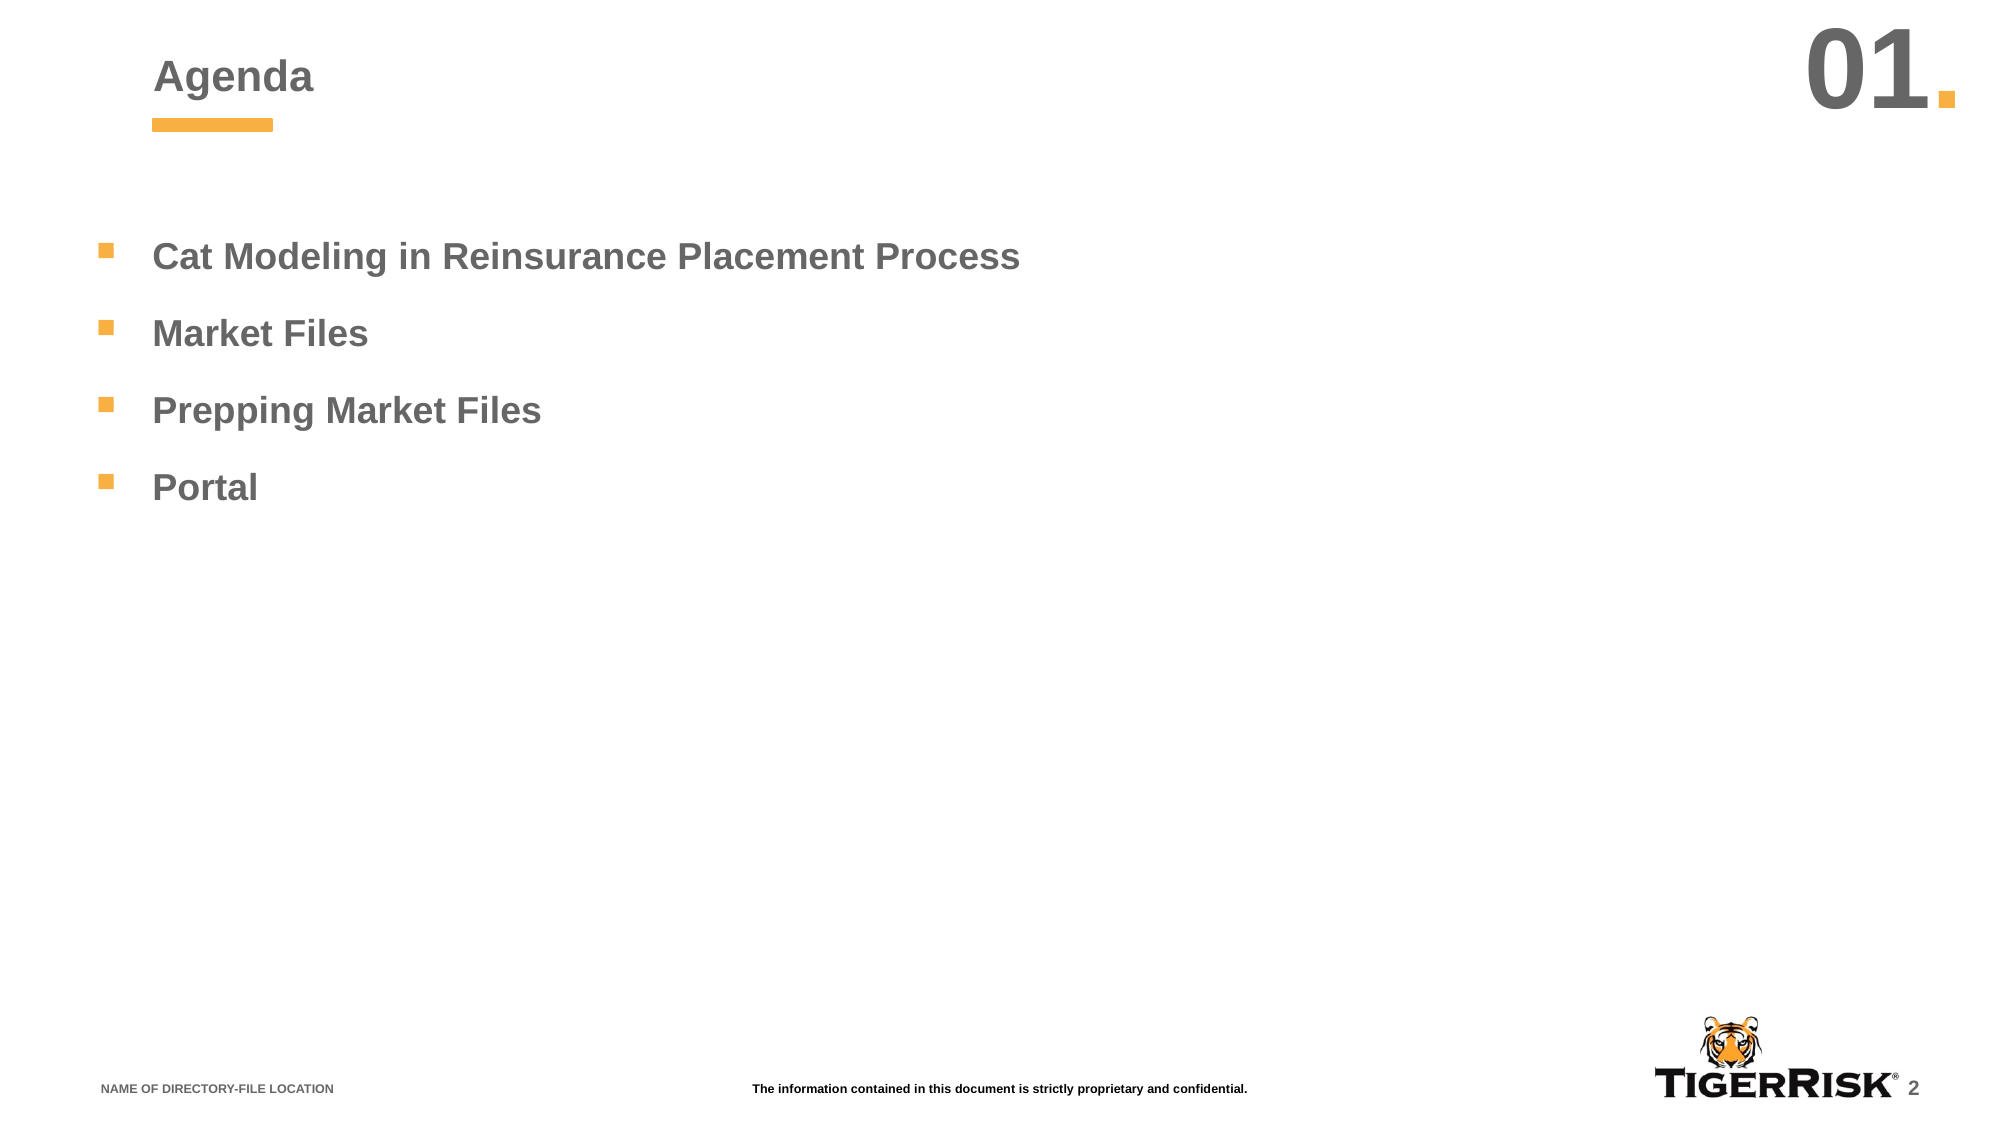

01.
# Agenda
Cat Modeling in Reinsurance Placement Process
Market Files
Prepping Market Files
Portal